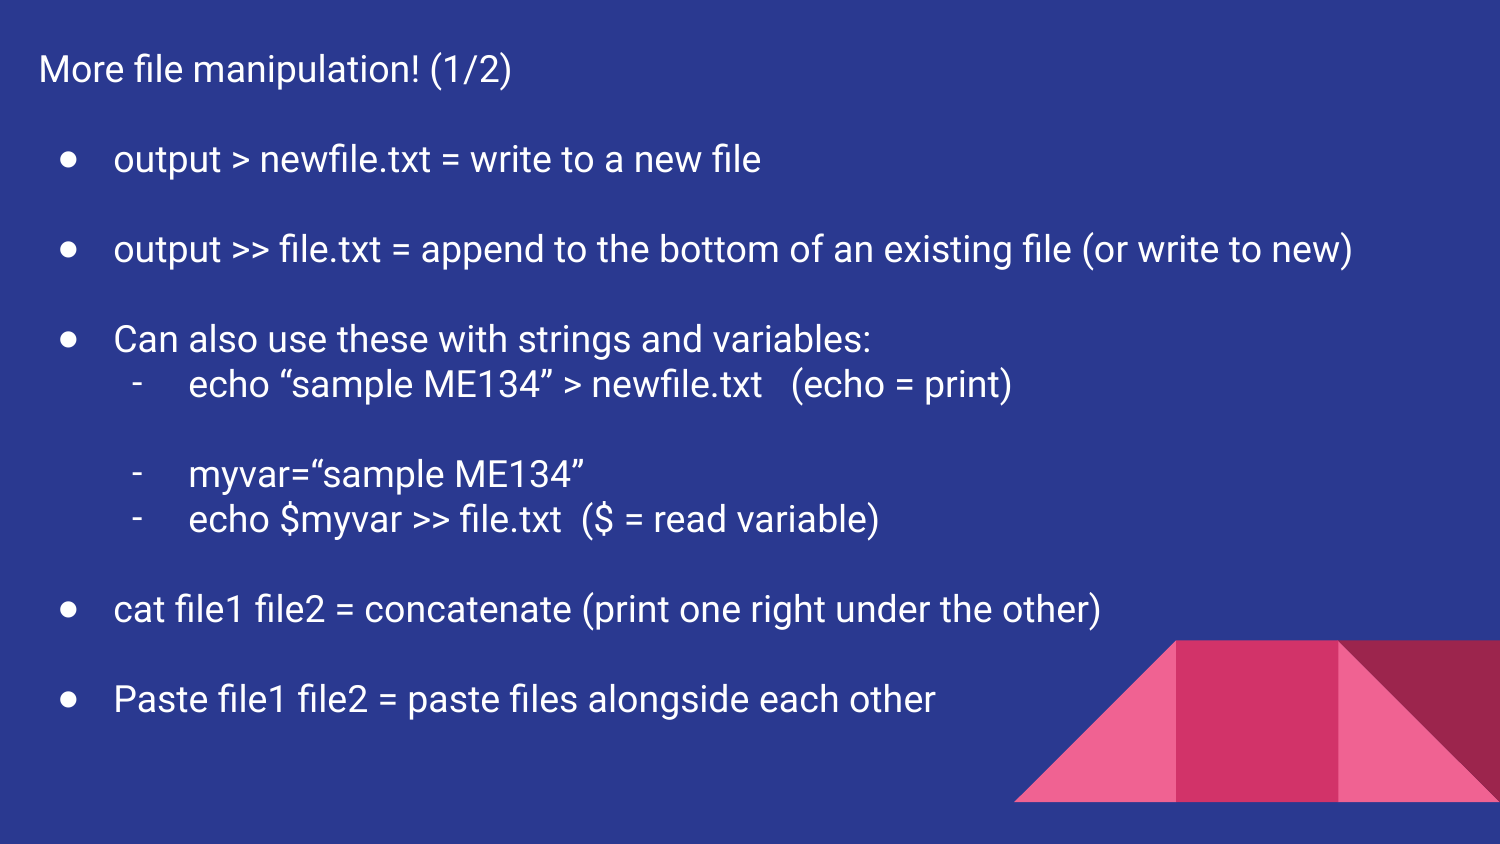

More file manipulation! (1/2)

output > newfile.txt = write to a new file

output >> file.txt = append to the bottom of an existing file (or write to new)

Can also use these with strings and variables:
echo “sample ME134” > newfile.txt   (echo = print)

myvar=“sample ME134”
echo $myvar >> file.txt  ($ = read variable)

cat file1 file2 = concatenate (print one right under the other)

Paste file1 file2 = paste files alongside each other